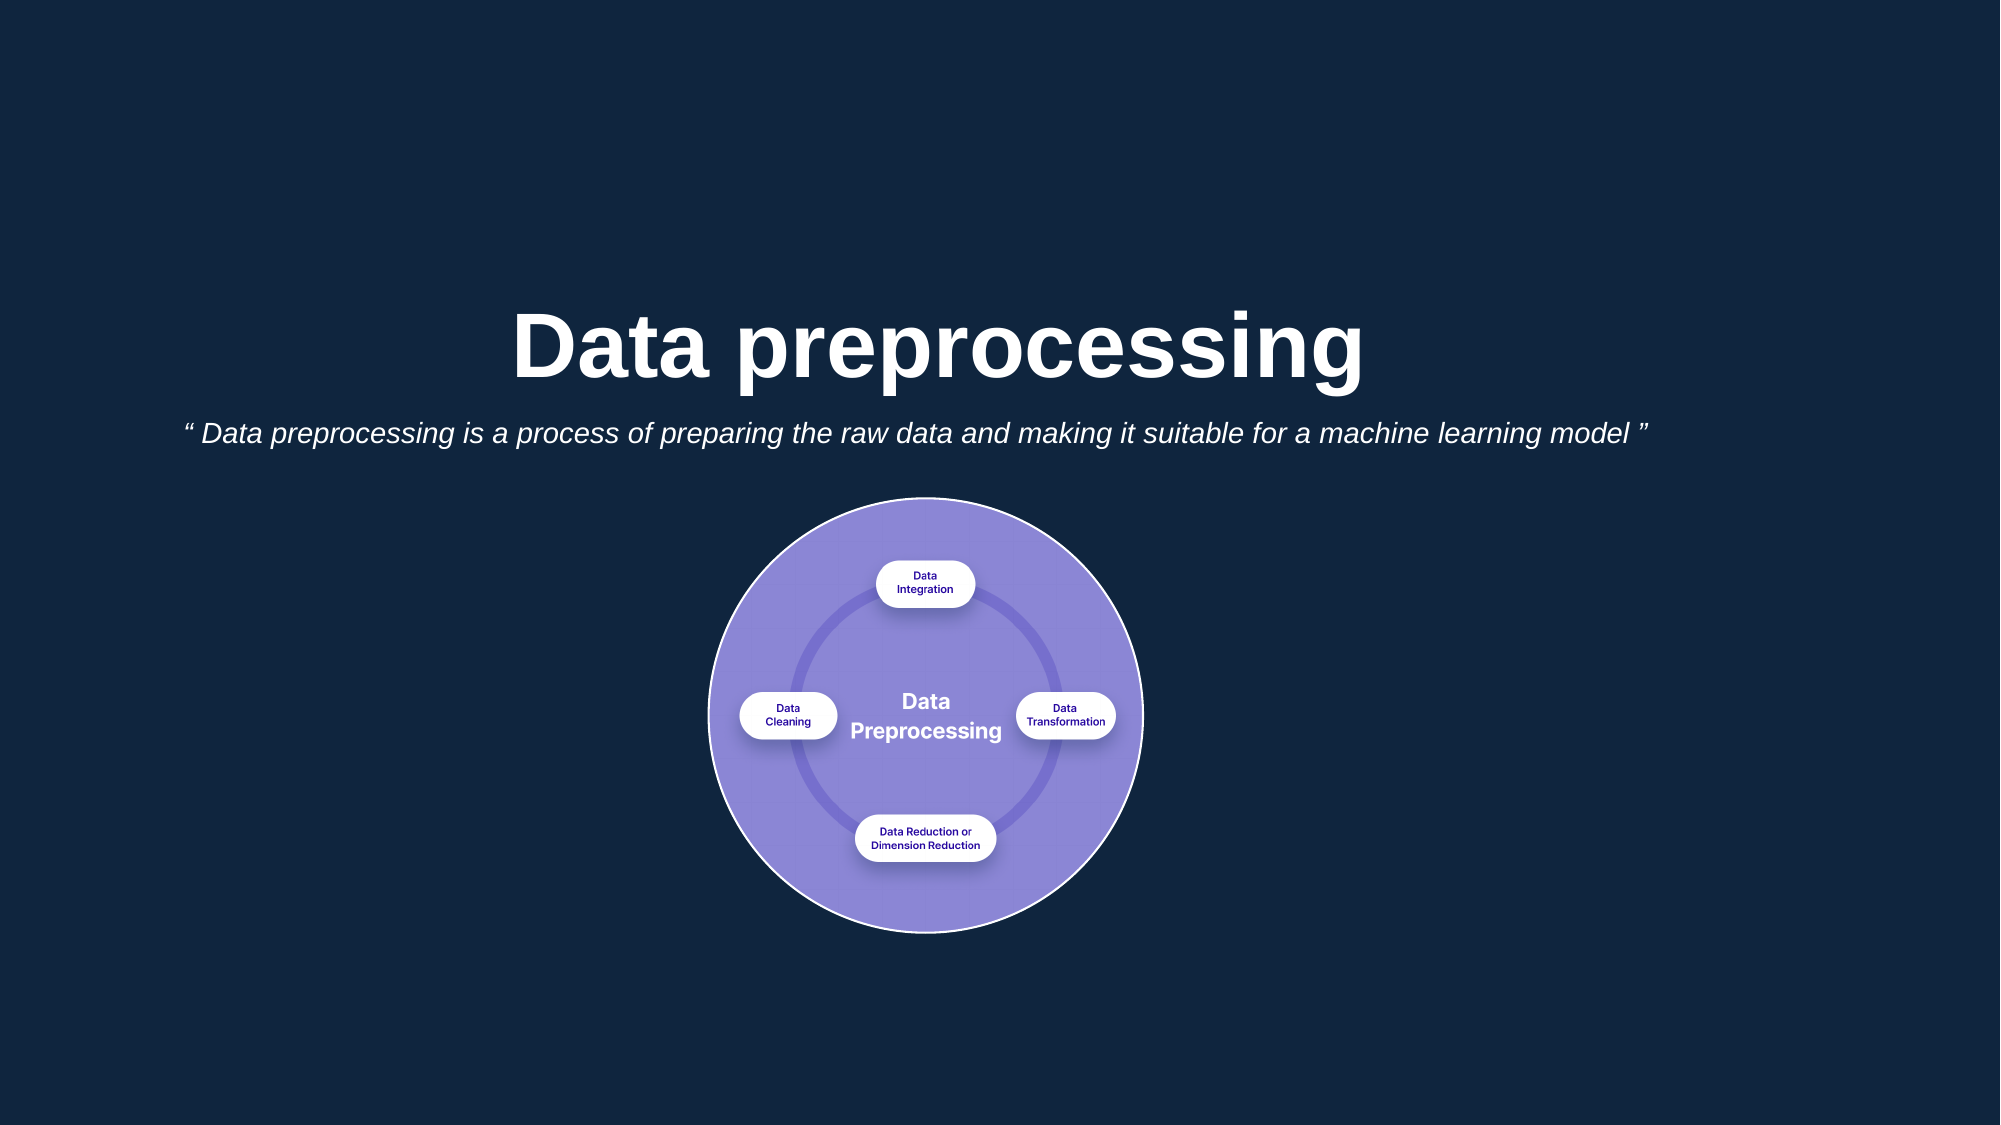

# Data preprocessing
“ Data preprocessing is a process of preparing the raw data and making it suitable for a machine learning model ”